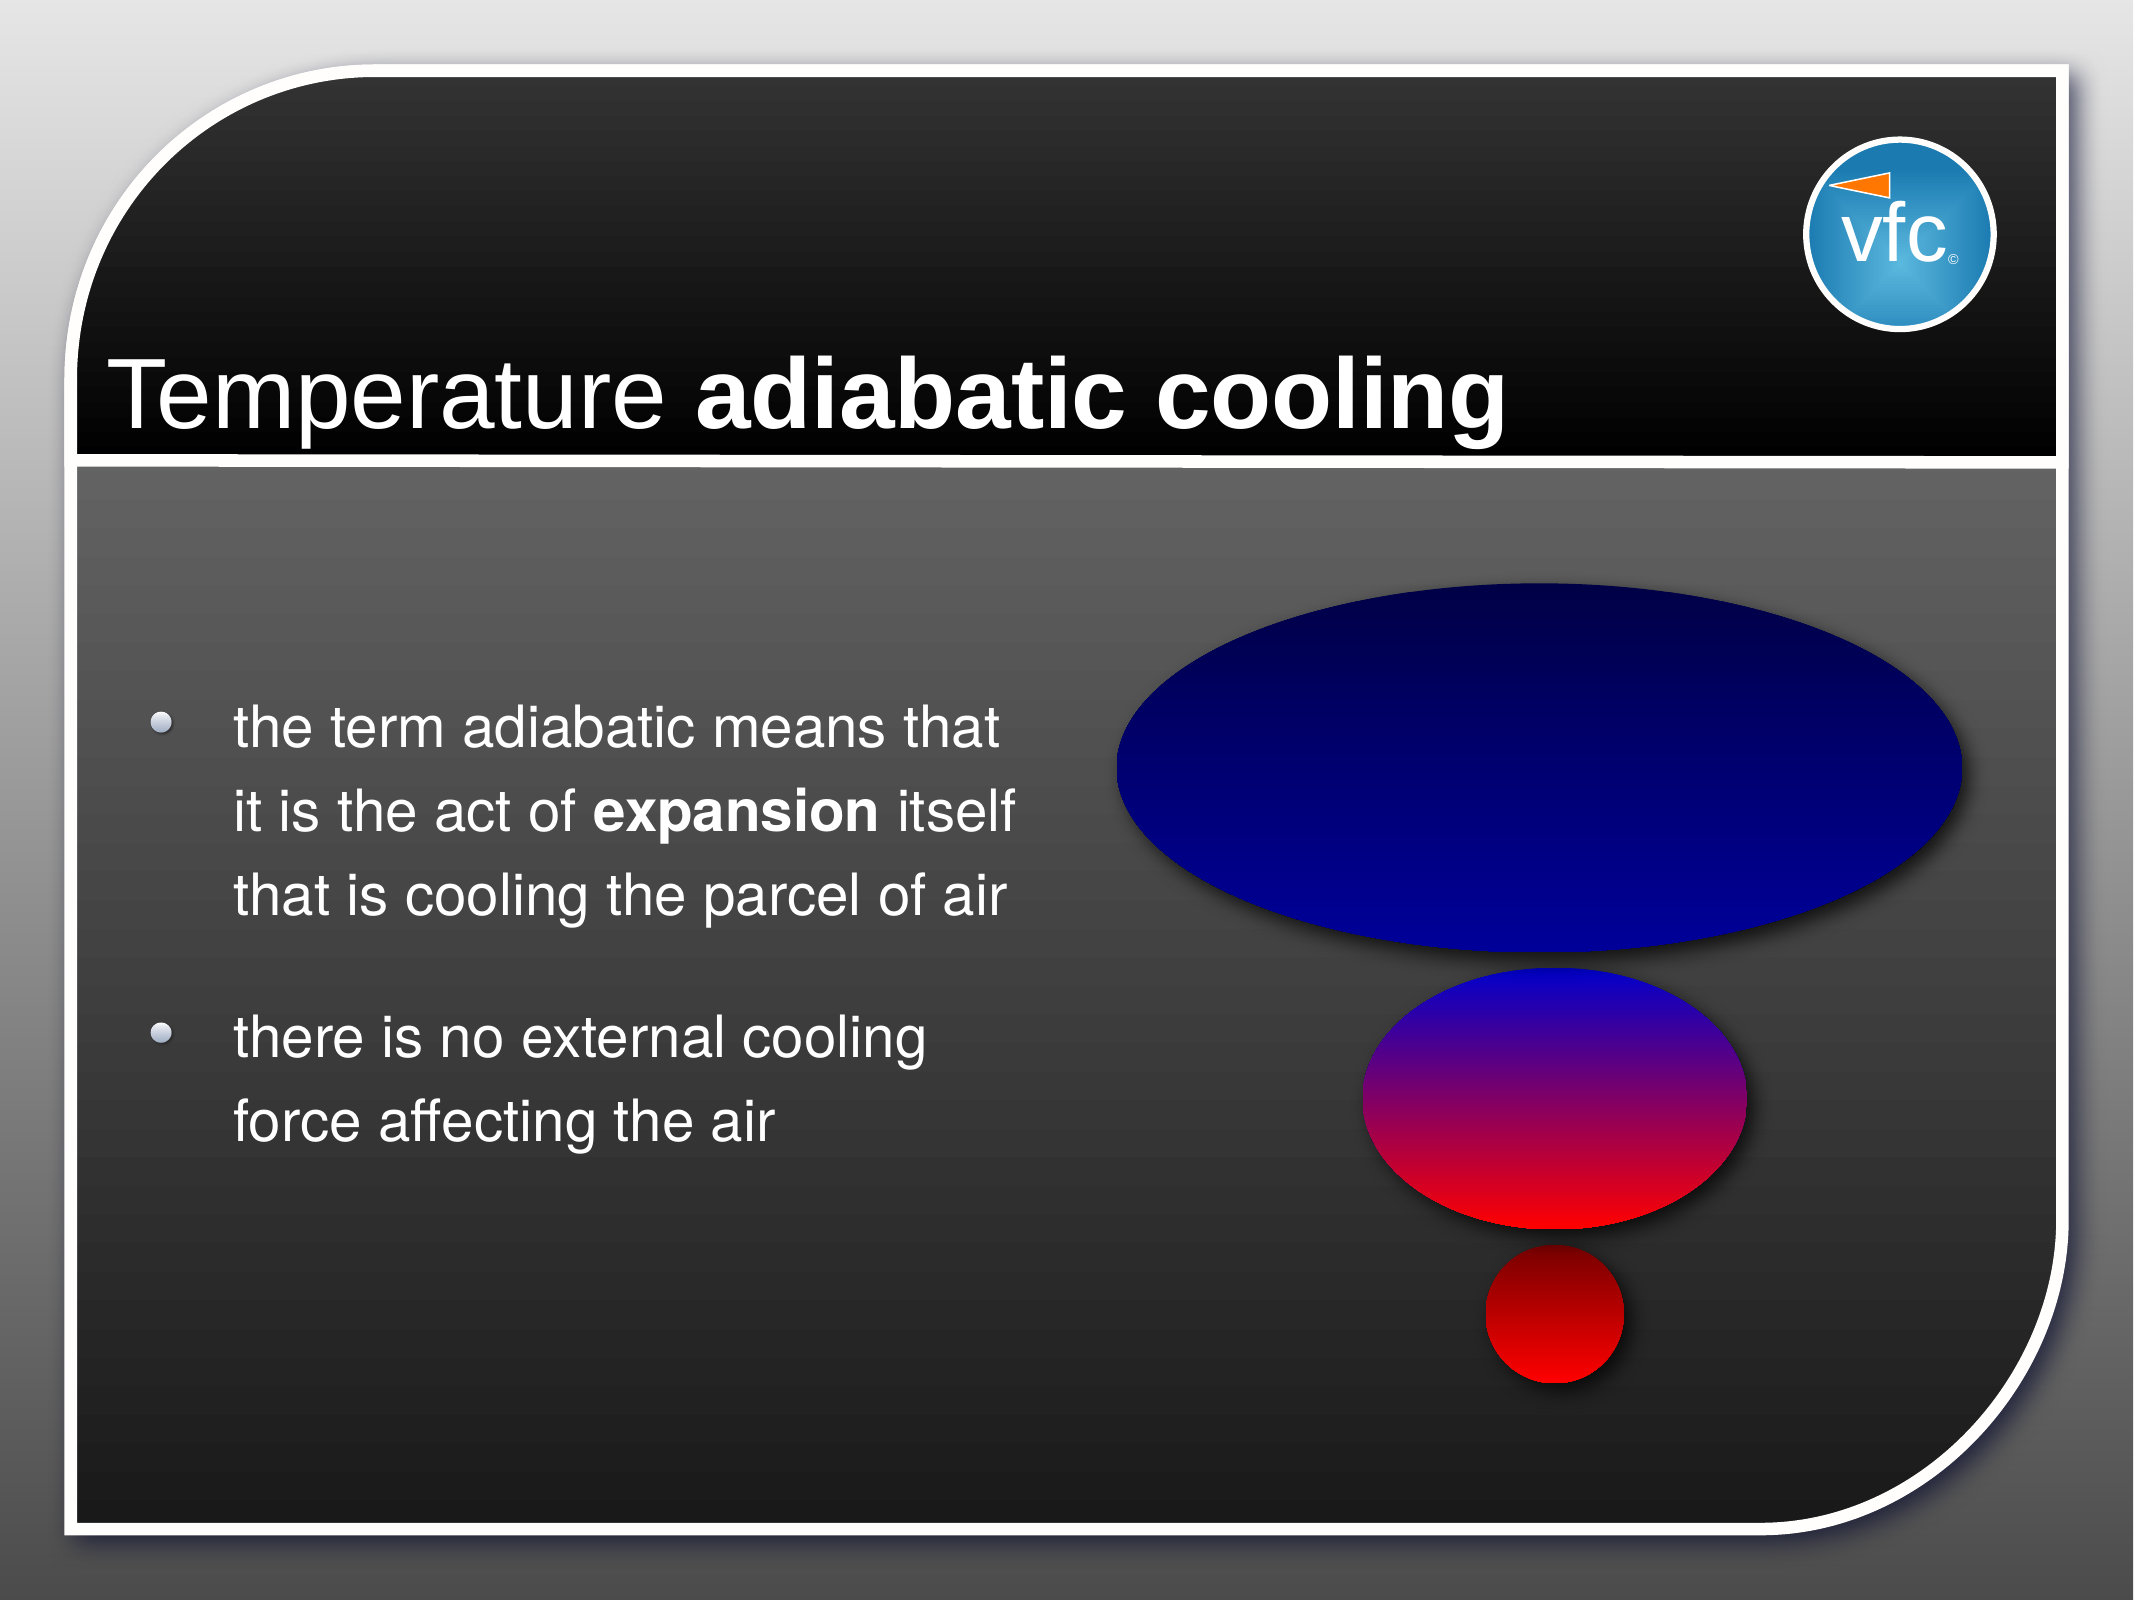

vfc©

# Temperature adiabatic cooling

the term adiabatic means that it is the act of expansion itself that is cooling the parcel of air
there is no external cooling force affecting the air